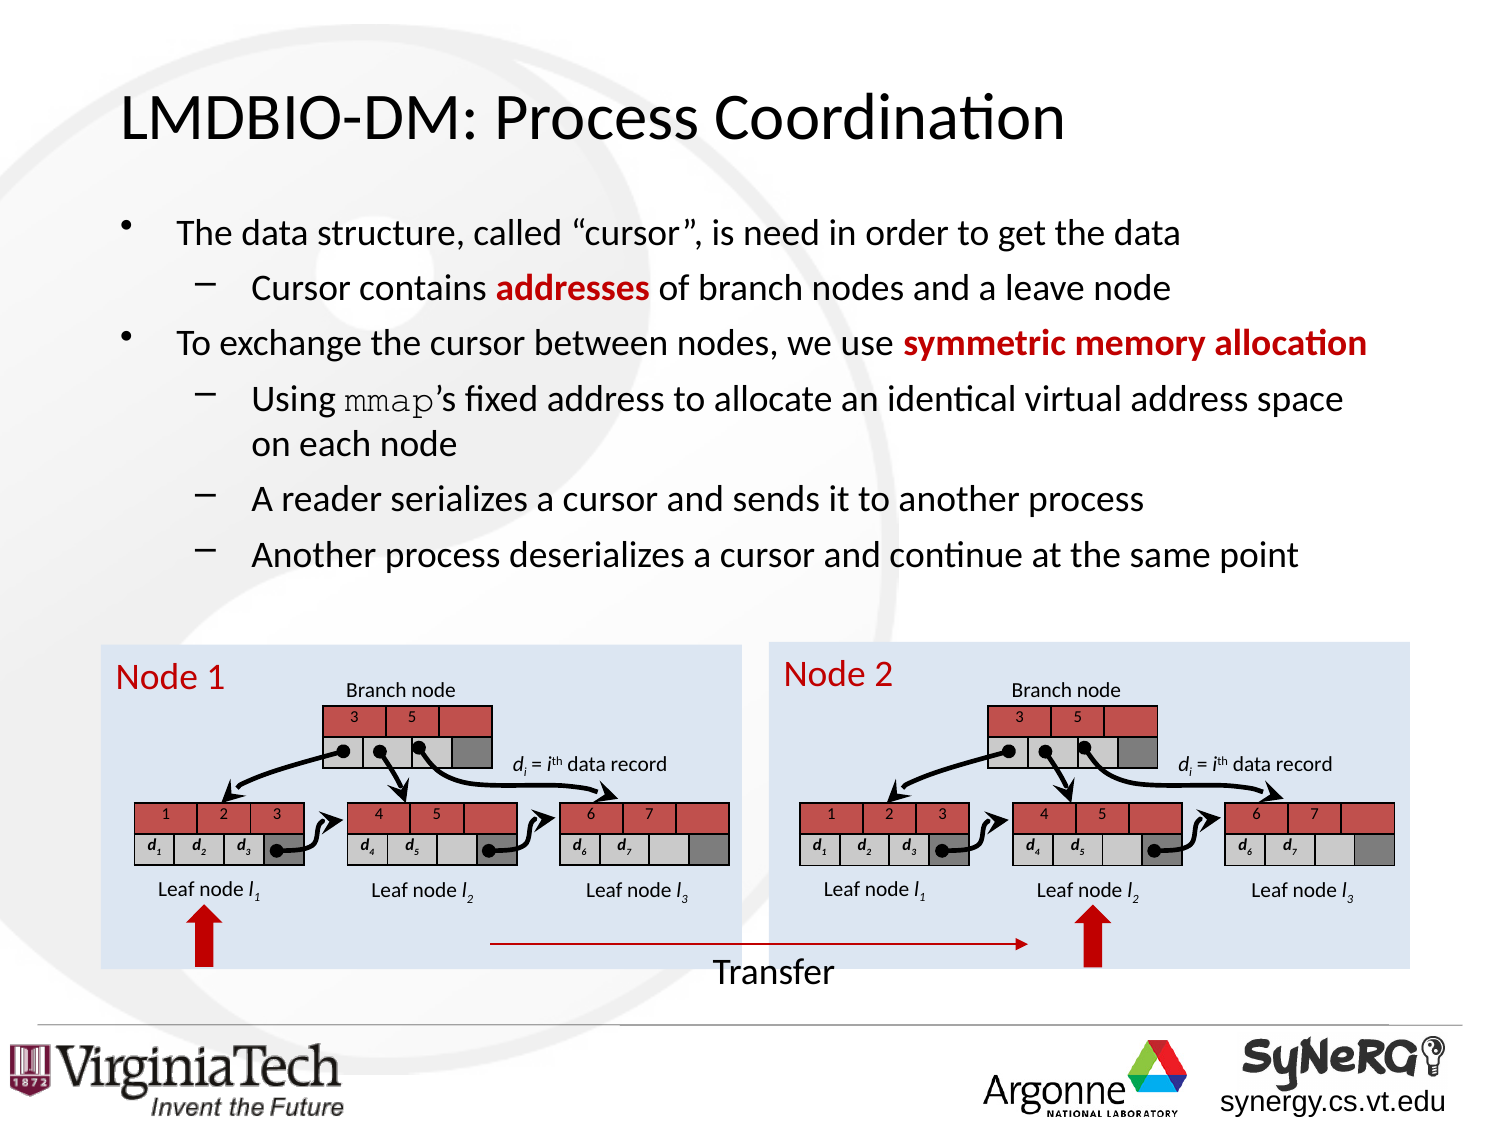

# LMDBIO-DM: Process Coordination
The data structure, called “cursor”, is need in order to get the data
Cursor contains addresses of branch nodes and a leave node
To exchange the cursor between nodes, we use symmetric memory allocation
Using mmap’s fixed address to allocate an identical virtual address space on each node
A reader serializes a cursor and sends it to another process
Another process deserializes a cursor and continue at the same point

Node 2
Node 1
Branch node
Branch node
| 3 |  | 5 |  |  |  |
| --- | --- | --- | --- | --- | --- |
|  |  |  |  |  |  |
| 3 |  | 5 |  |  |  |
| --- | --- | --- | --- | --- | --- |
|  |  |  |  |  |  |
di = ith data record
di = ith data record

| 1 |  | 2 |  | 3 |  |
| --- | --- | --- | --- | --- | --- |
| d1 | d2 |  | d3 |  |  |
| 4 |  | 5 |  |  |  |
| --- | --- | --- | --- | --- | --- |
| d4 | d5 |  |  |  |  |
| 6 |  | 7 |  |  |  |
| --- | --- | --- | --- | --- | --- |
| d6 | d7 |  |  |  |  |
| 1 |  | 2 |  | 3 |  |
| --- | --- | --- | --- | --- | --- |
| d1 | d2 |  | d3 |  |  |
| 4 |  | 5 |  |  |  |
| --- | --- | --- | --- | --- | --- |
| d4 | d5 |  |  |  |  |
| 6 |  | 7 |  |  |  |
| --- | --- | --- | --- | --- | --- |
| d6 | d7 |  |  |  |  |

Leaf node l1
Leaf node l1
Leaf node l2
Leaf node l3
Leaf node l2
Leaf node l3

Transfer